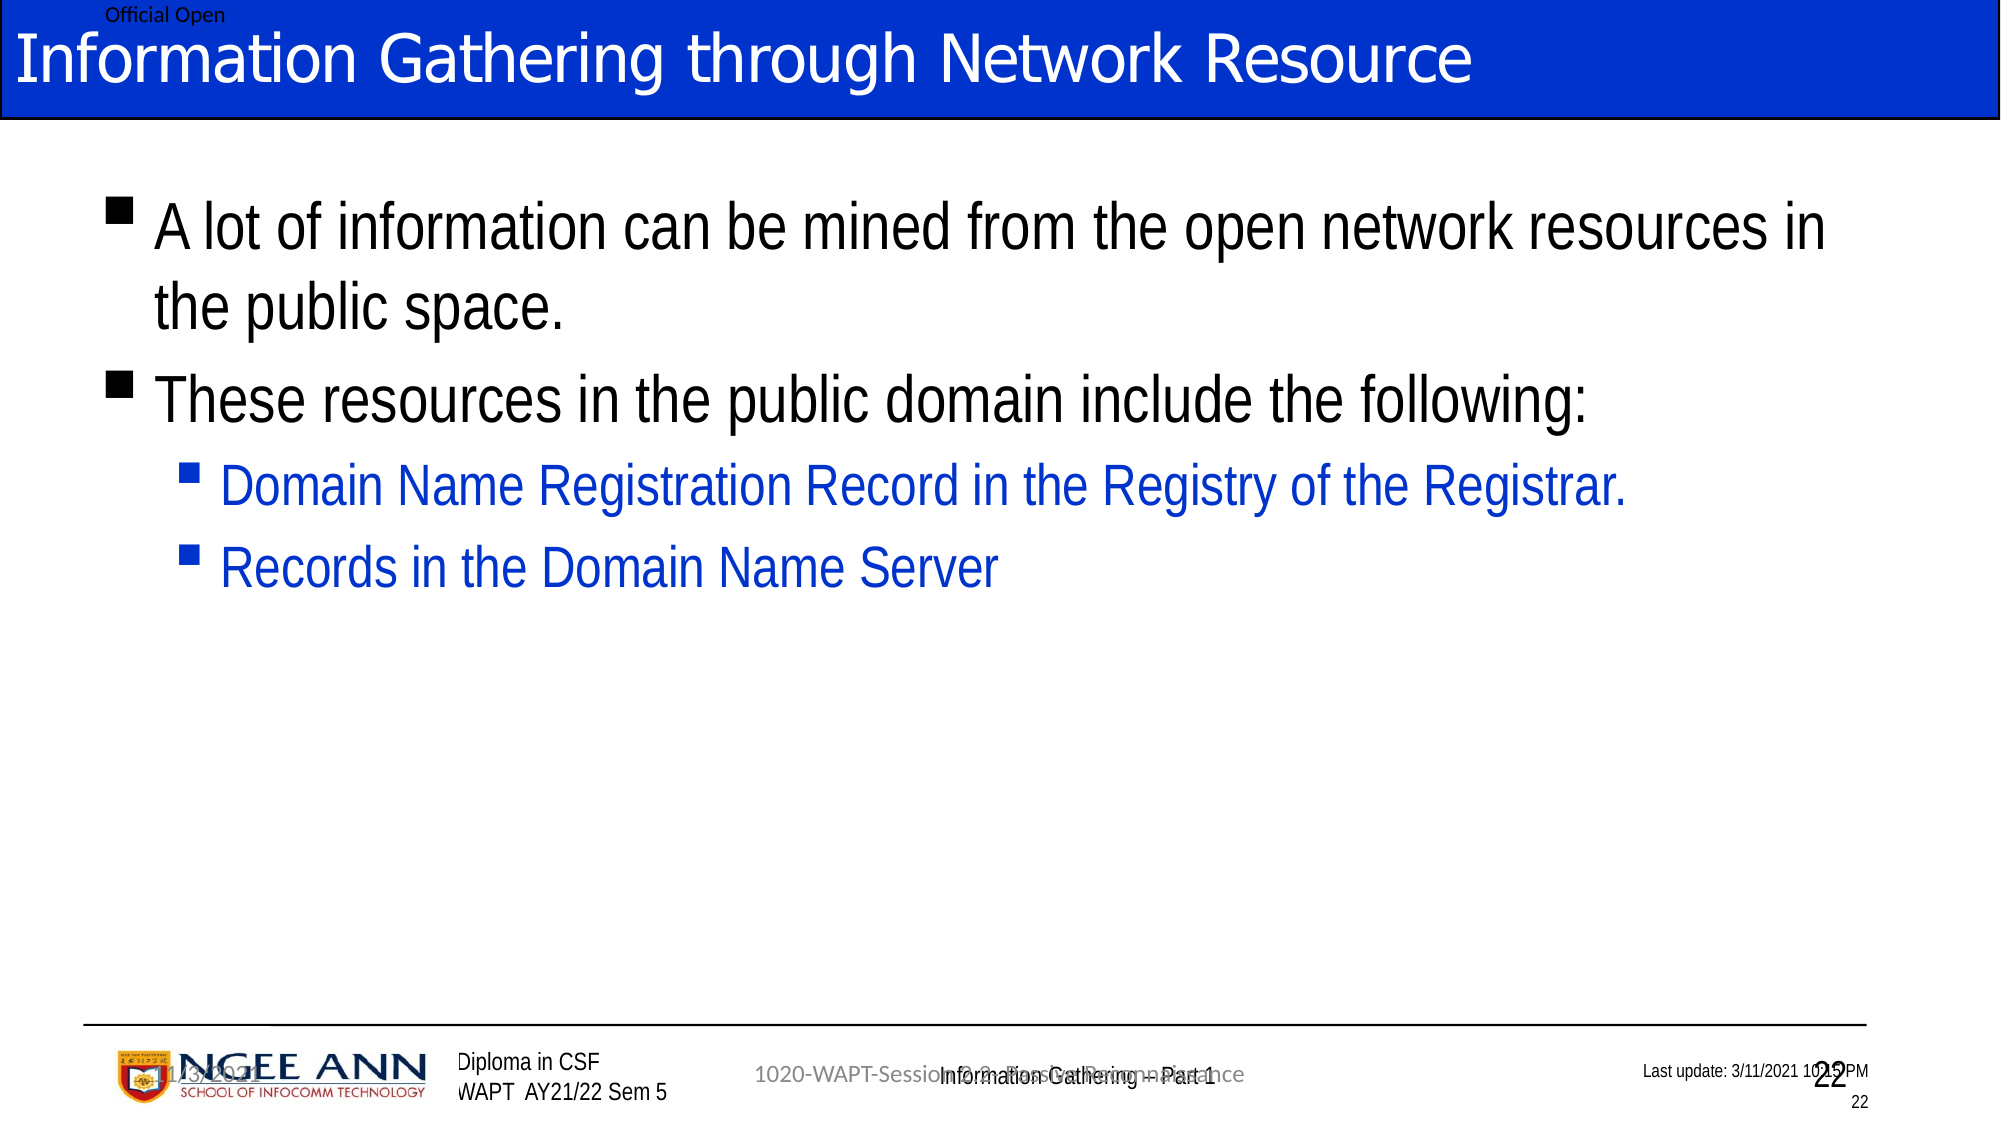

# Information Gathering through Network Resource
A lot of information can be mined from the open network resources in the public space.
These resources in the public domain include the following:
Domain Name Registration Record in the Registry of the Registrar.
Records in the Domain Name Server

11/3/2021
1020-WAPT-Session 2.2- Passive Reconnaissance
22